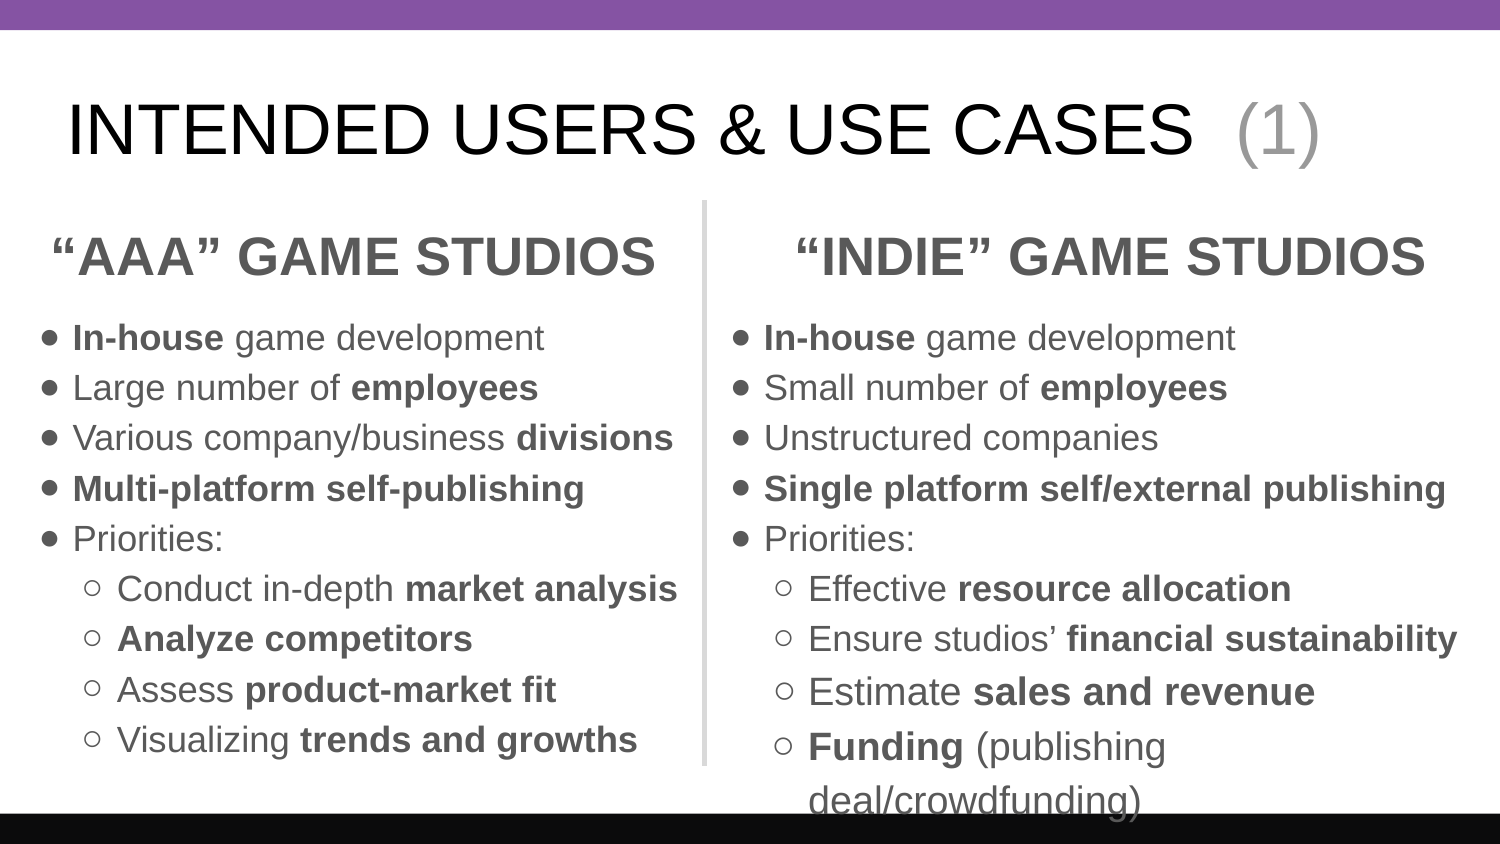

# INTENDED USERS & USE CASES  (1)
“INDIE” GAME STUDIOS
In-house game development
Small number of employees
Unstructured companies
Single platform self/external publishing
Priorities:
Effective resource allocation
Ensure studios’ financial sustainability
Estimate sales and revenue
Funding (publishing deal/crowdfunding)
“AAA” GAME STUDIOS
In-house game development
Large number of employees
Various company/business divisions
Multi-platform self-publishing
Priorities:
Conduct in-depth market analysis
Analyze competitors
Assess product-market fit
Visualizing trends and growths